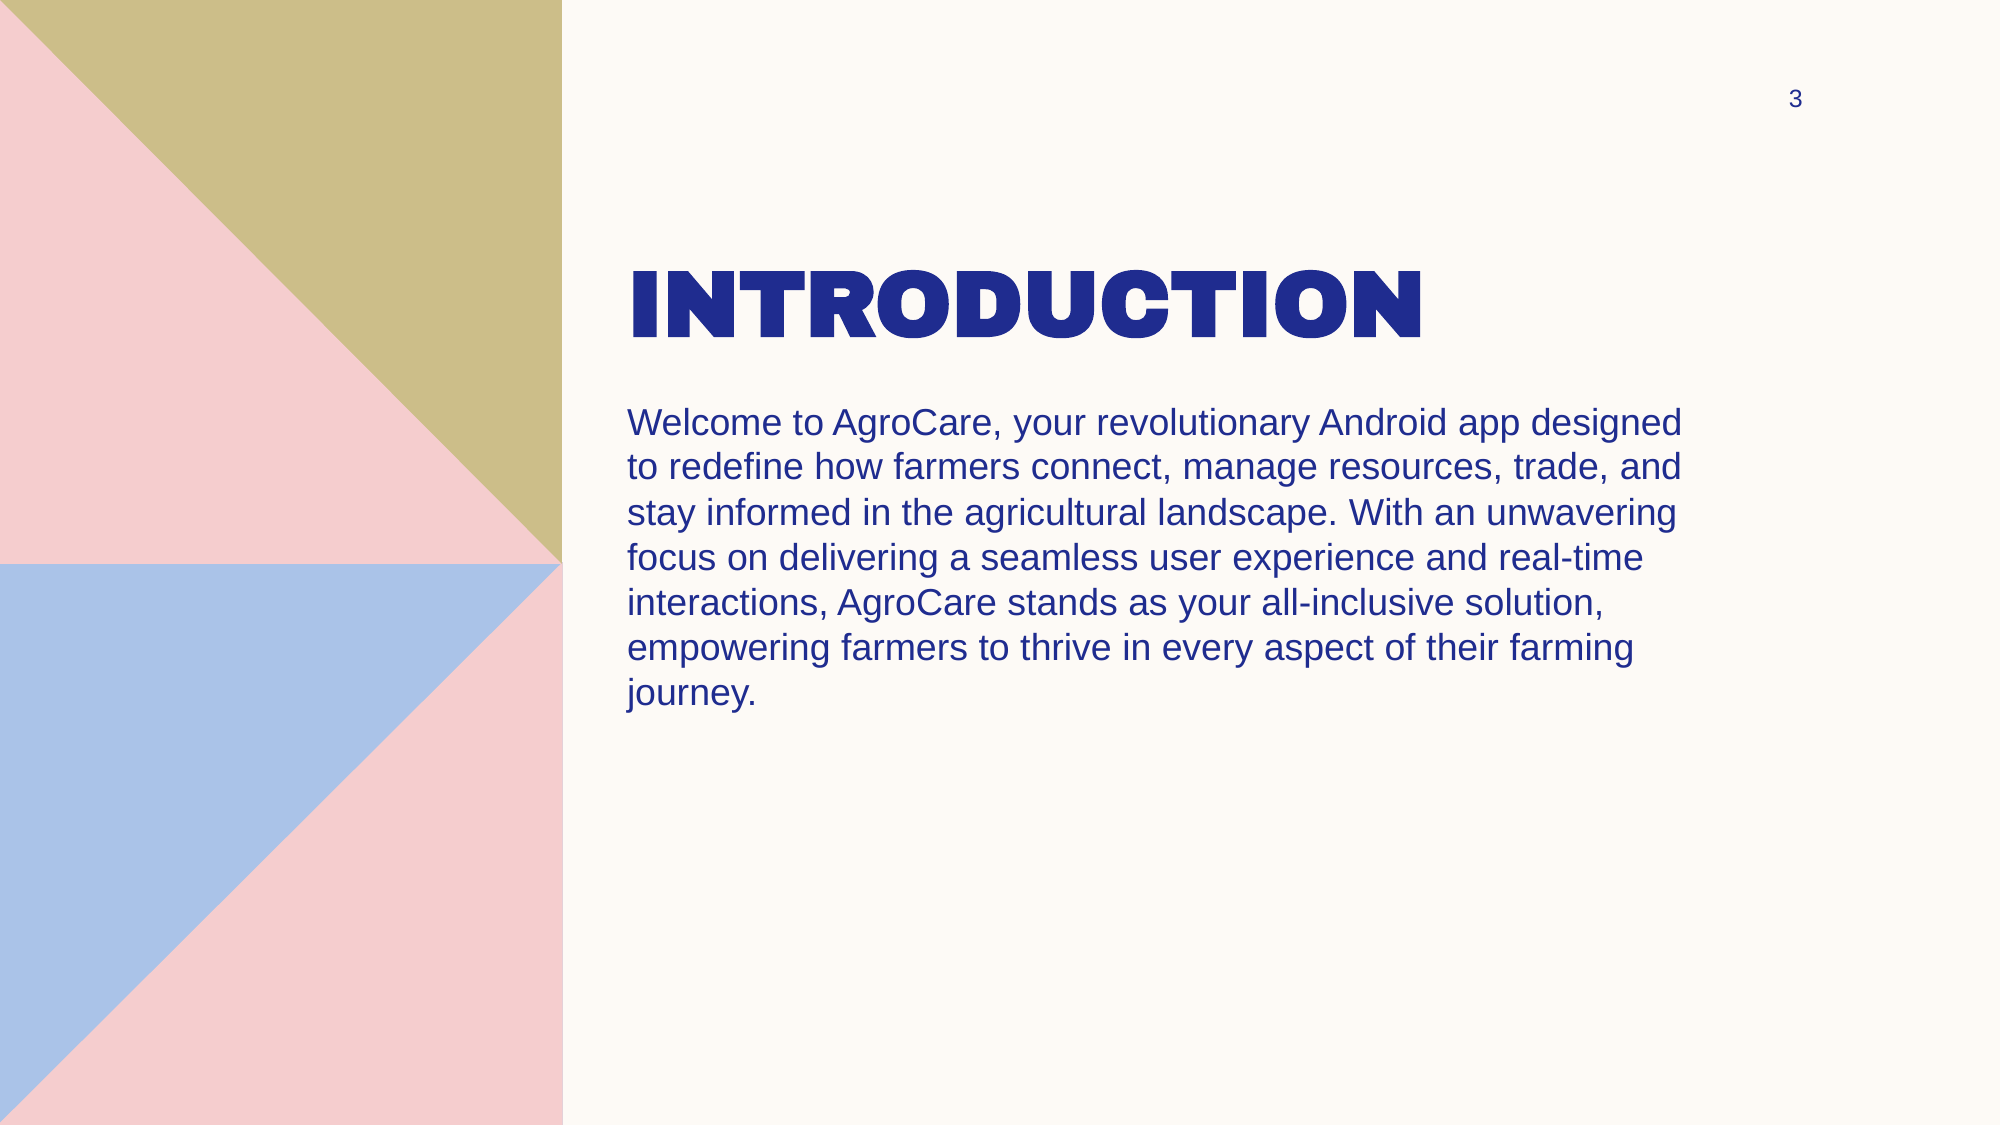

3
# introduction
Welcome to AgroCare, your revolutionary Android app designed to redefine how farmers connect, manage resources, trade, and stay informed in the agricultural landscape. With an unwavering focus on delivering a seamless user experience and real-time interactions, AgroCare stands as your all-inclusive solution, empowering farmers to thrive in every aspect of their farming journey.